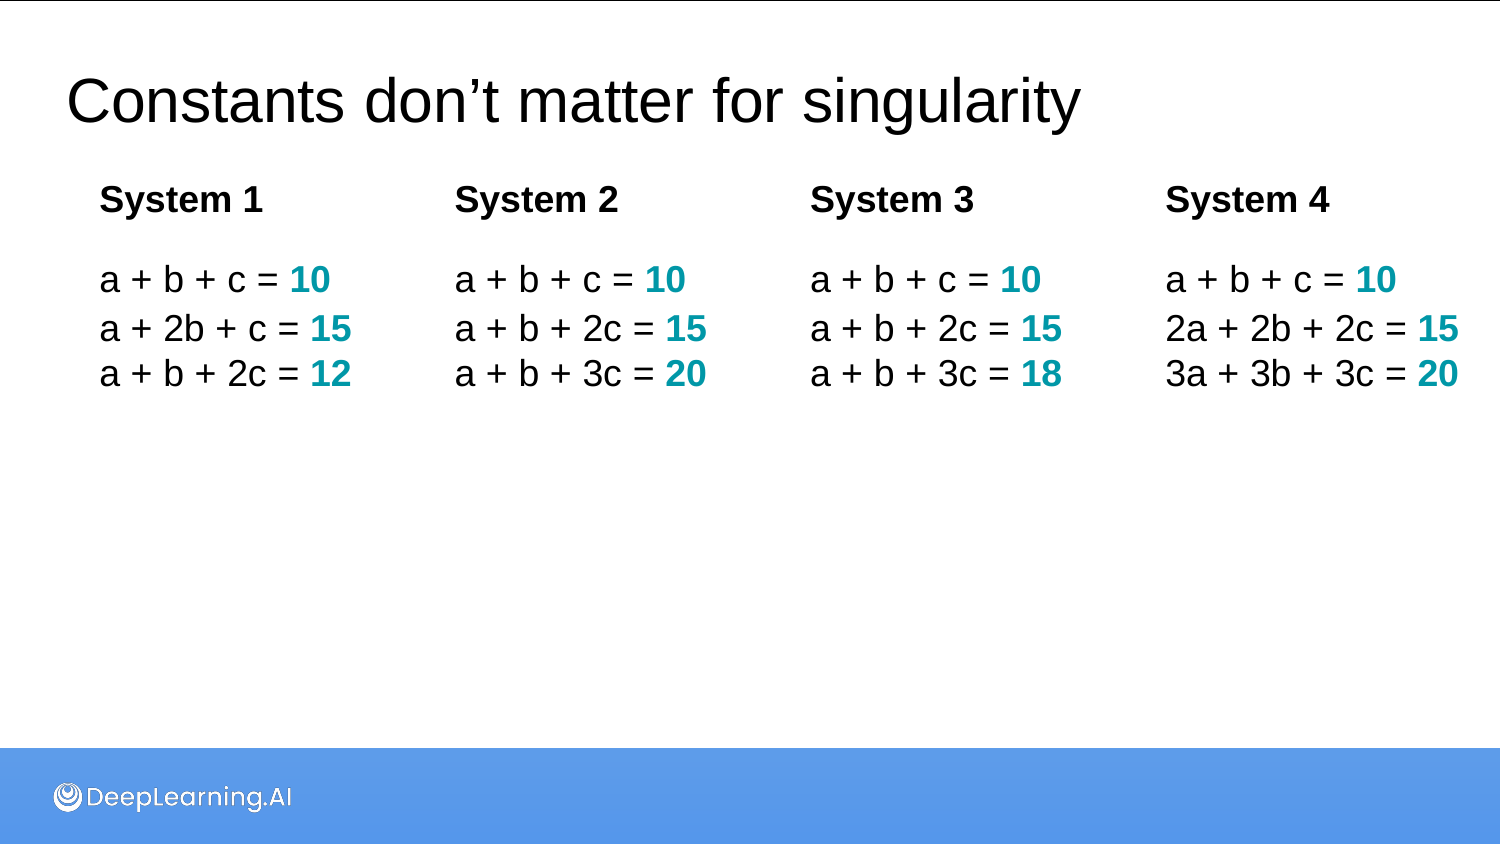

# Constants don’t matter for singularity
| System 1 | System 2 | System 3 | System 4 |
| --- | --- | --- | --- |
| a + b + c = 10 | a + b + c = 10 | a + b + c = 10 | a + b + c = 10 |
| a + 2b + c = 15 | a + b + 2c = 15 | a + b + 2c = 15 | 2a + 2b + 2c = 15 |
| a + b + 2c = 12 | a + b + 3c = 20 | a + b + 3c = 18 | 3a + 3b + 3c = 20 |